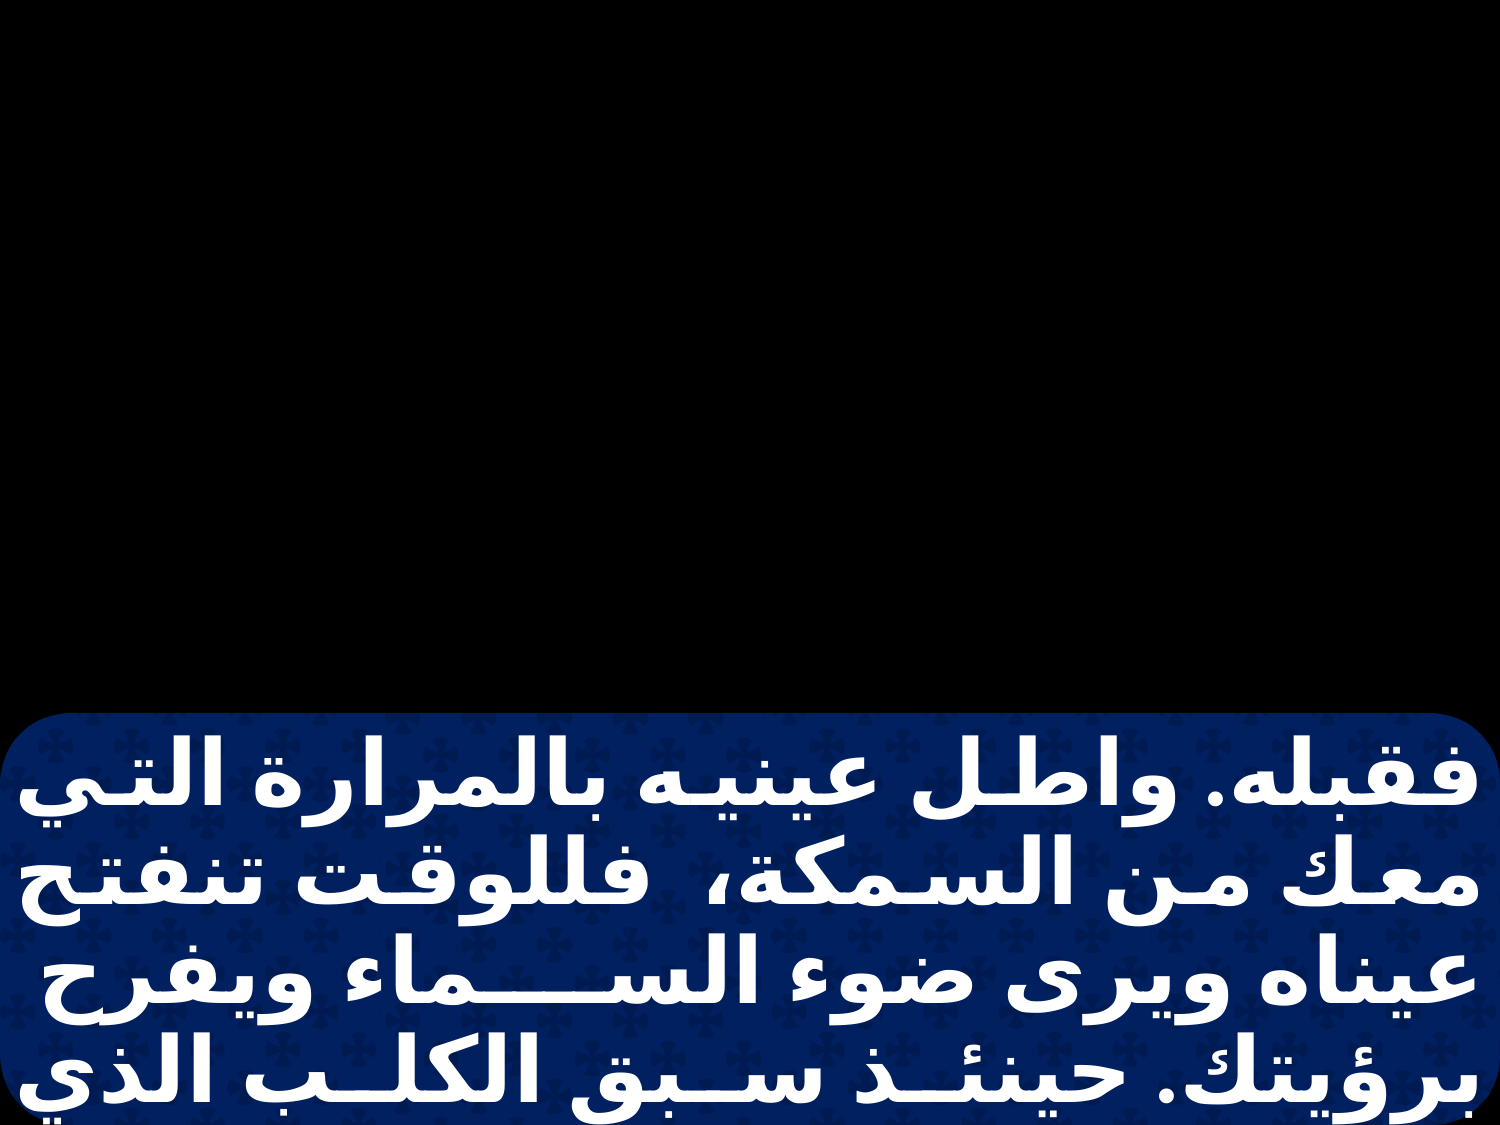

فقبله. واطل عينيه بالمرارة التي معك من السمكة،  فللوقت تنفتح عيناه ويرى ضوء السماء ويفرح  برؤيتك. حينئذ سبق الكلب الذي كان يتبعهما في  الطريق، وكان مثل رسول قد أتى يبشر وهو يحرك